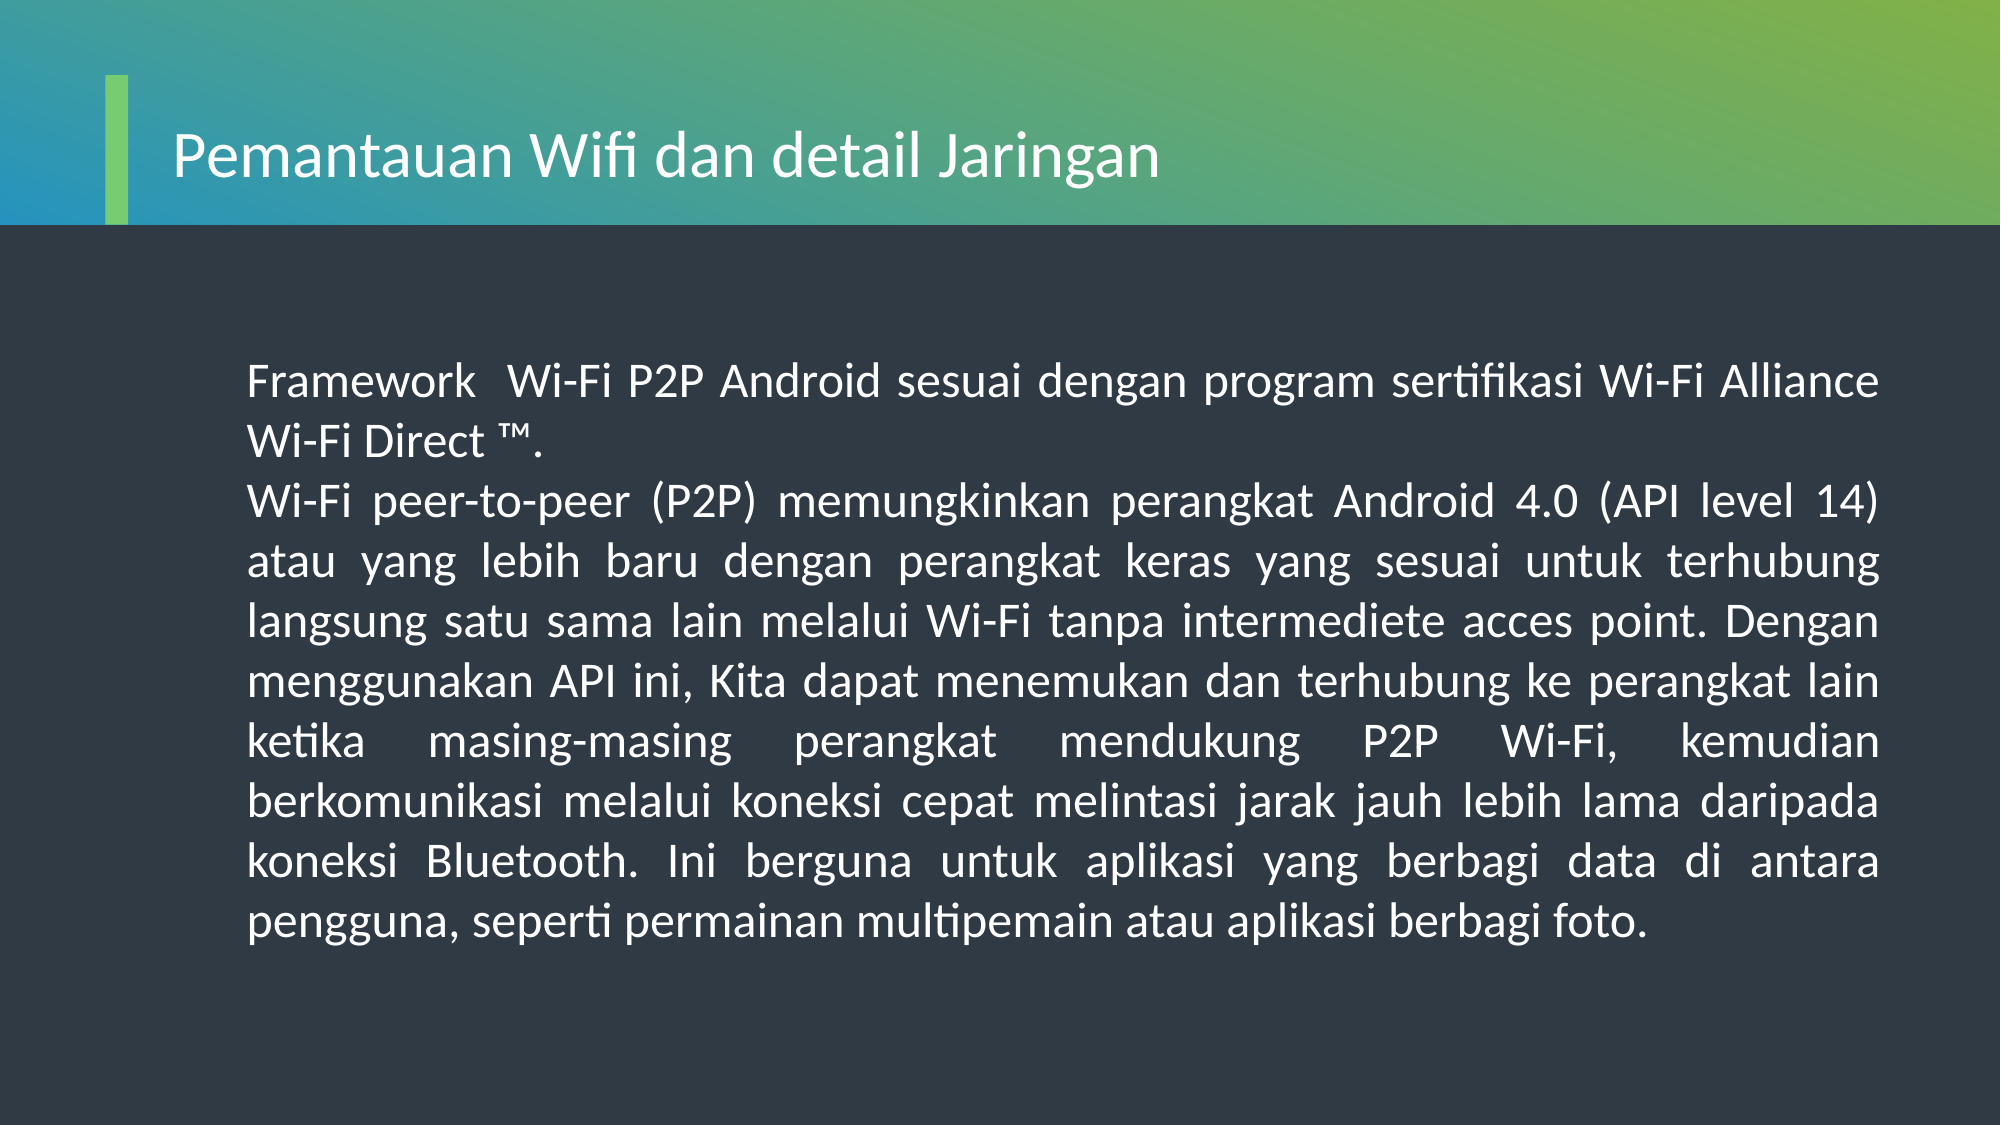

Pemantauan Wifi dan detail Jaringan
Framework  Wi-Fi P2P Android sesuai dengan program sertifikasi Wi-Fi Alliance Wi-Fi Direct ™.
Wi-Fi peer-to-peer (P2P) memungkinkan perangkat Android 4.0 (API level 14) atau yang lebih baru dengan perangkat keras yang sesuai untuk terhubung langsung satu sama lain melalui Wi-Fi tanpa intermediete acces point. Dengan menggunakan API ini, Kita dapat menemukan dan terhubung ke perangkat lain ketika masing-masing perangkat mendukung P2P Wi-Fi, kemudian berkomunikasi melalui koneksi cepat melintasi jarak jauh lebih lama daripada koneksi Bluetooth. Ini berguna untuk aplikasi yang berbagi data di antara pengguna, seperti permainan multipemain atau aplikasi berbagi foto.